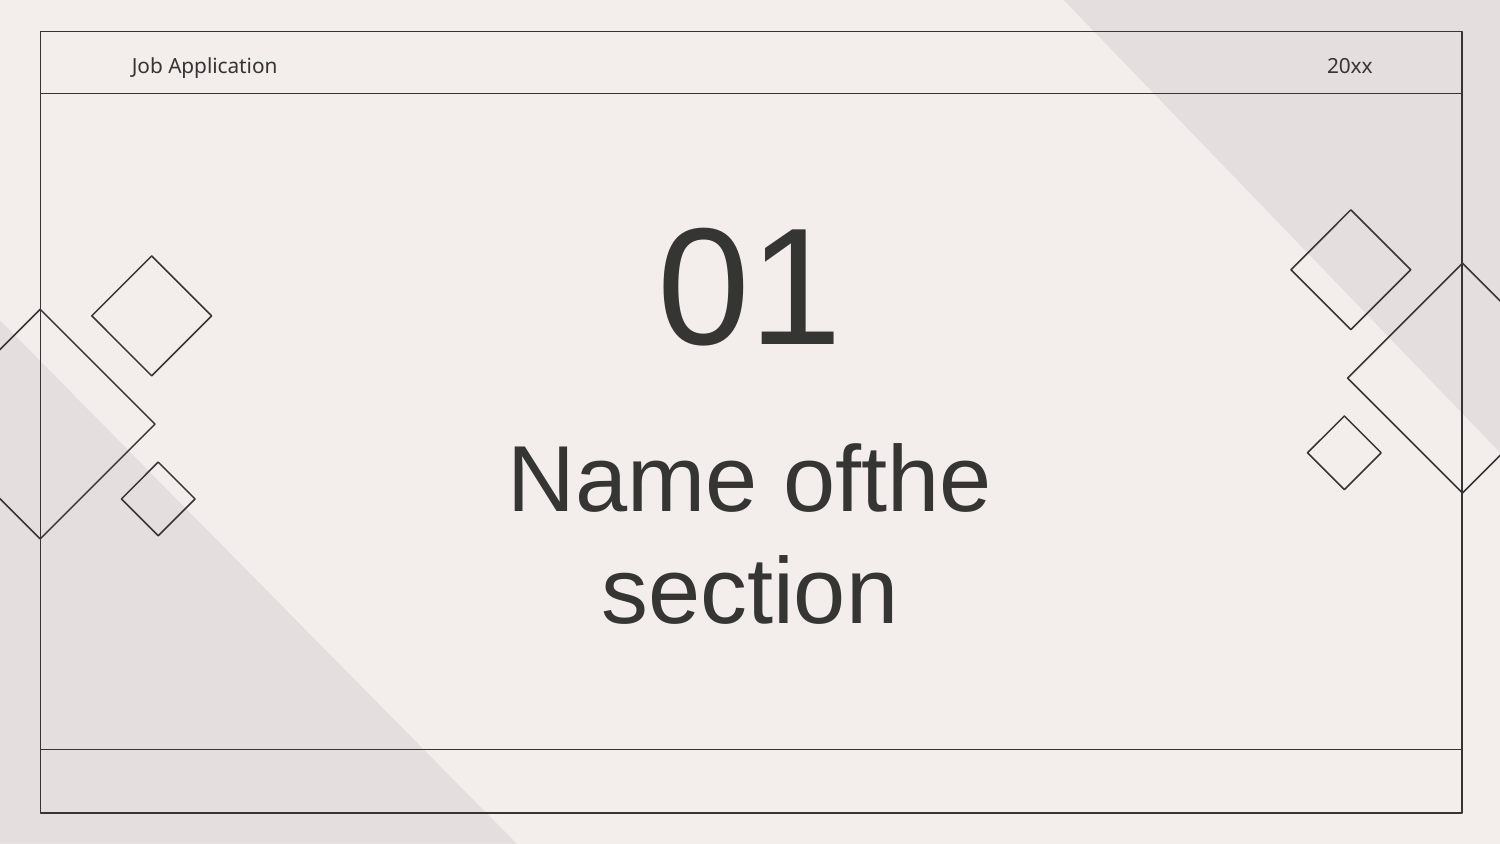

Job Application
 20xx
01
# Name ofthe section